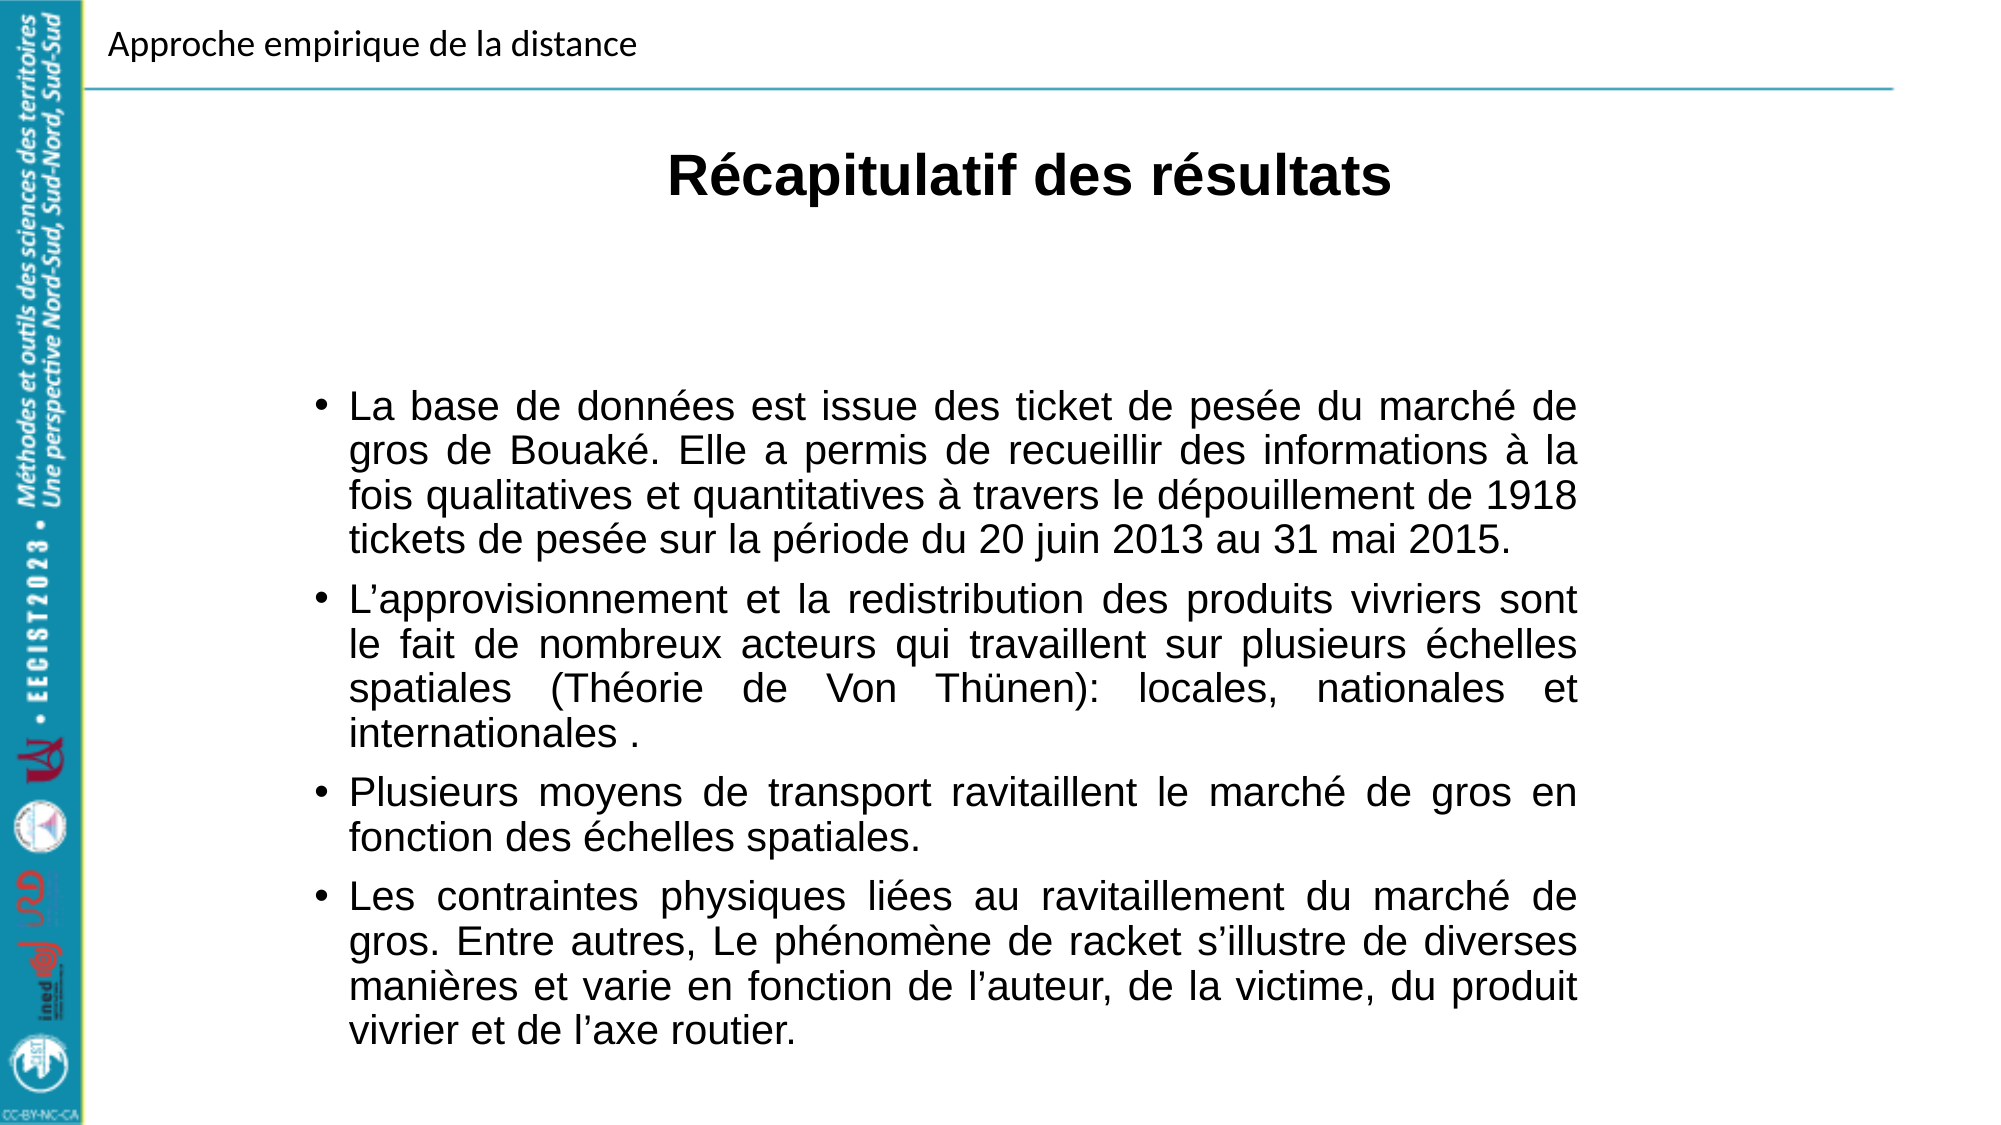

# Approche empirique de la distance
Récapitulatif des résultats
La base de données est issue des ticket de pesée du marché de gros de Bouaké. Elle a permis de recueillir des informations à la fois qualitatives et quantitatives à travers le dépouillement de 1918 tickets de pesée sur la période du 20 juin 2013 au 31 mai 2015.
L’approvisionnement et la redistribution des produits vivriers sont le fait de nombreux acteurs qui travaillent sur plusieurs échelles spatiales (Théorie de Von Thünen): locales, nationales et internationales .
Plusieurs moyens de transport ravitaillent le marché de gros en fonction des échelles spatiales.
Les contraintes physiques liées au ravitaillement du marché de gros. Entre autres, Le phénomène de racket s’illustre de diverses manières et varie en fonction de l’auteur, de la victime, du produit vivrier et de l’axe routier.